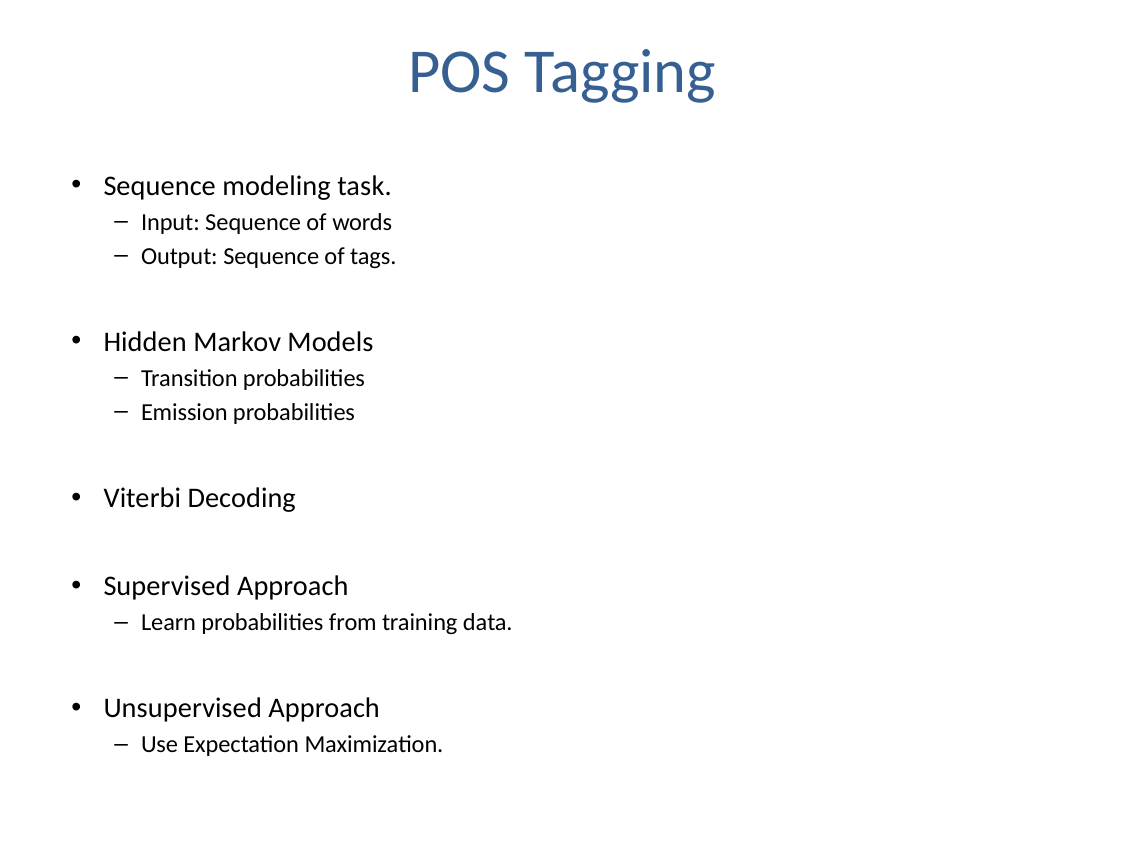

# POS Tagging
Sequence modeling task.
Input: Sequence of words
Output: Sequence of tags.

Hidden Markov Models
Transition probabilities
Emission probabilities

Viterbi Decoding

Supervised Approach
Learn probabilities from training data.

Unsupervised Approach
Use Expectation Maximization.